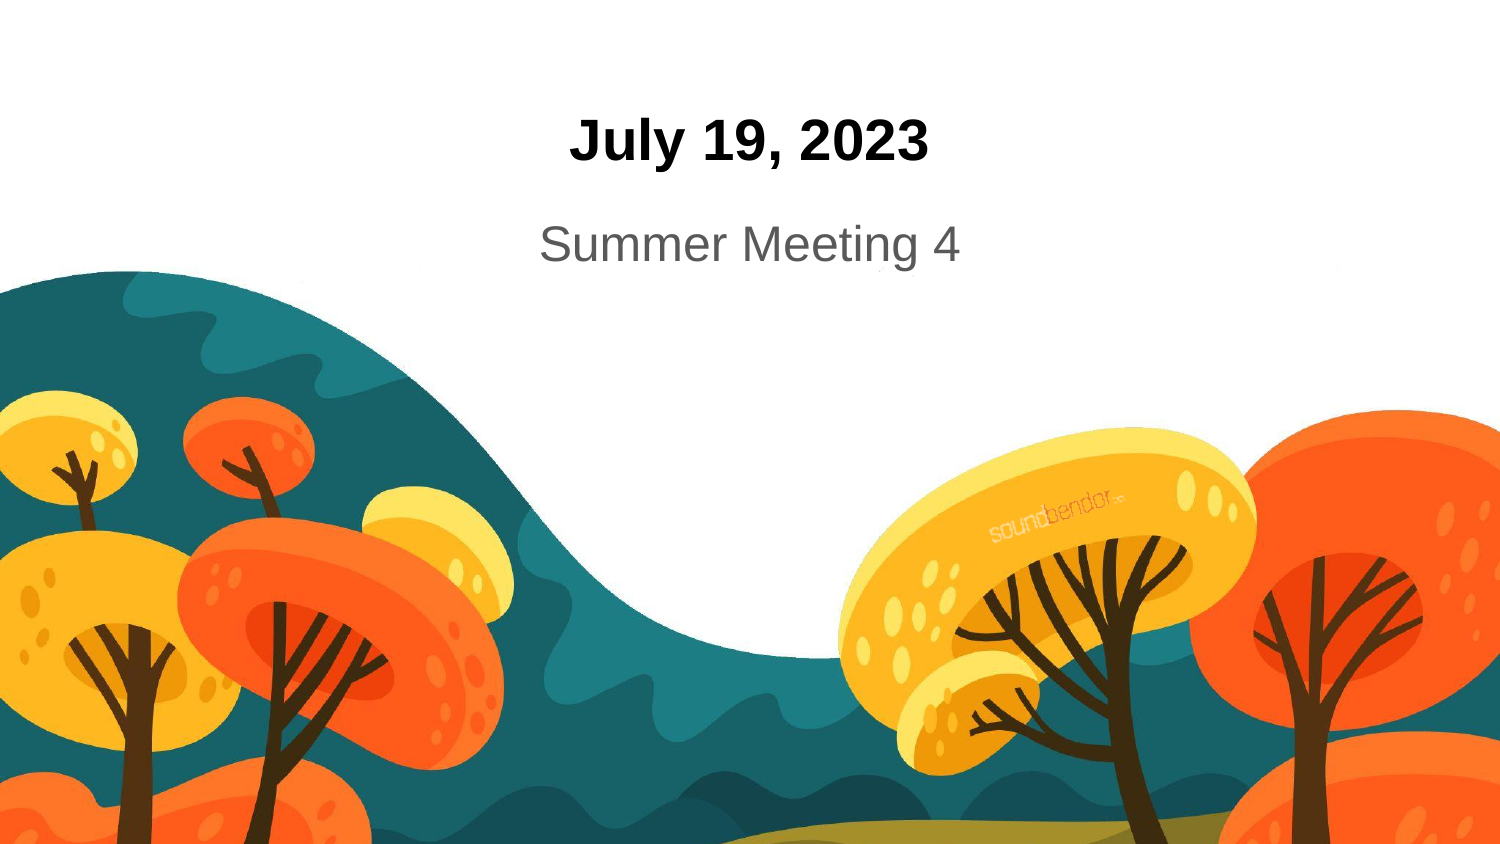

# July 19, 2023
Summer Meeting 4